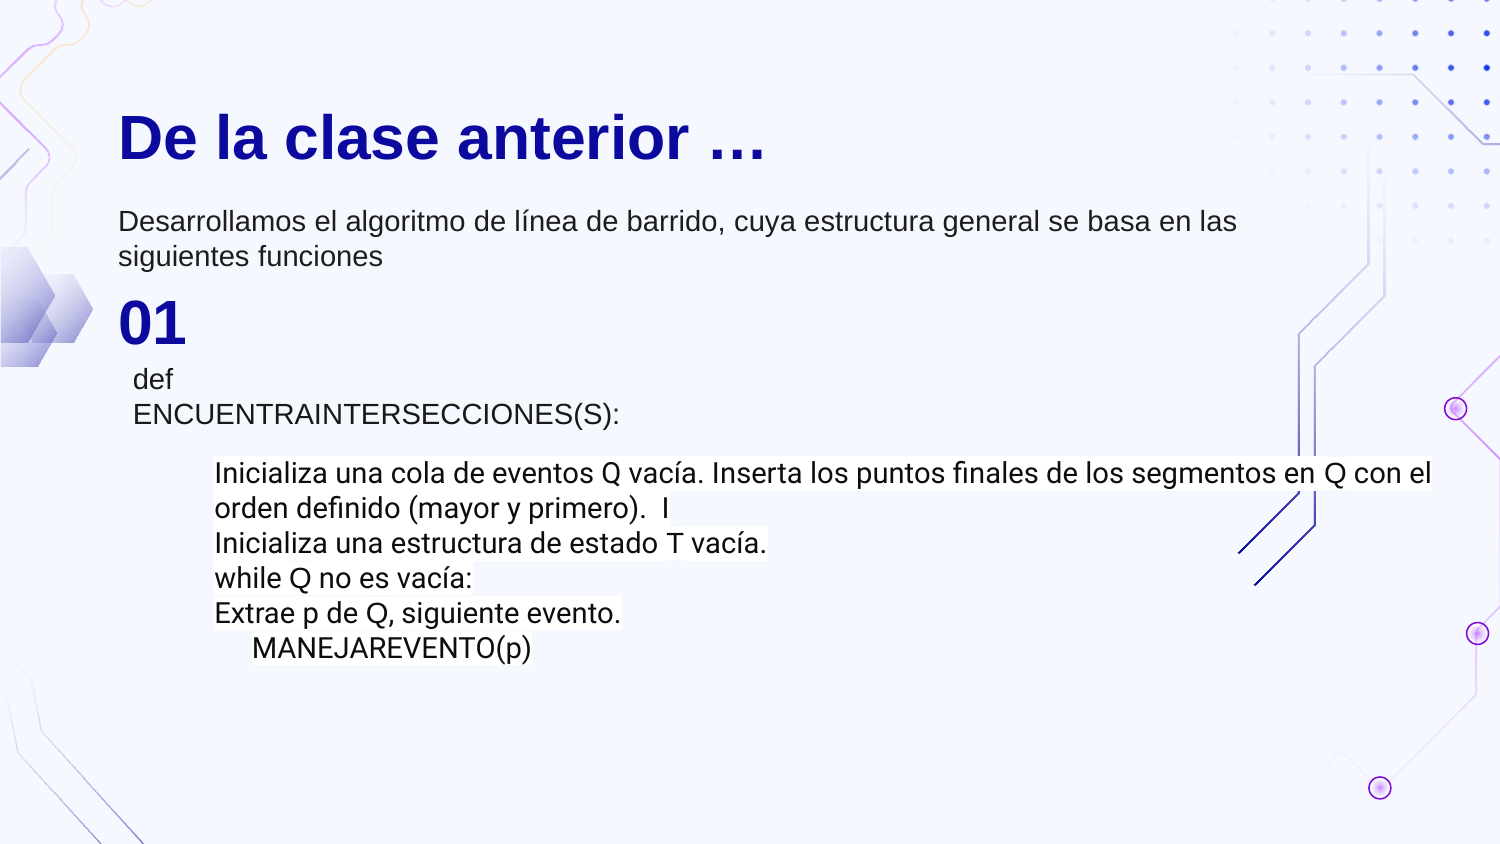

# De la clase anterior …
Desarrollamos el algoritmo de línea de barrido, cuya estructura general se basa en las siguientes funciones
01
def ENCUENTRAINTERSECCIONES(S):

Inicializa una cola de eventos Q vacía. Inserta los puntos finales de los segmentos en Q con el orden definido (mayor y primero).  I
Inicializa una estructura de estado T vacía.
while Q no es vacía:
Extrae p de Q, siguiente evento.
MANEJAREVENTO(p)